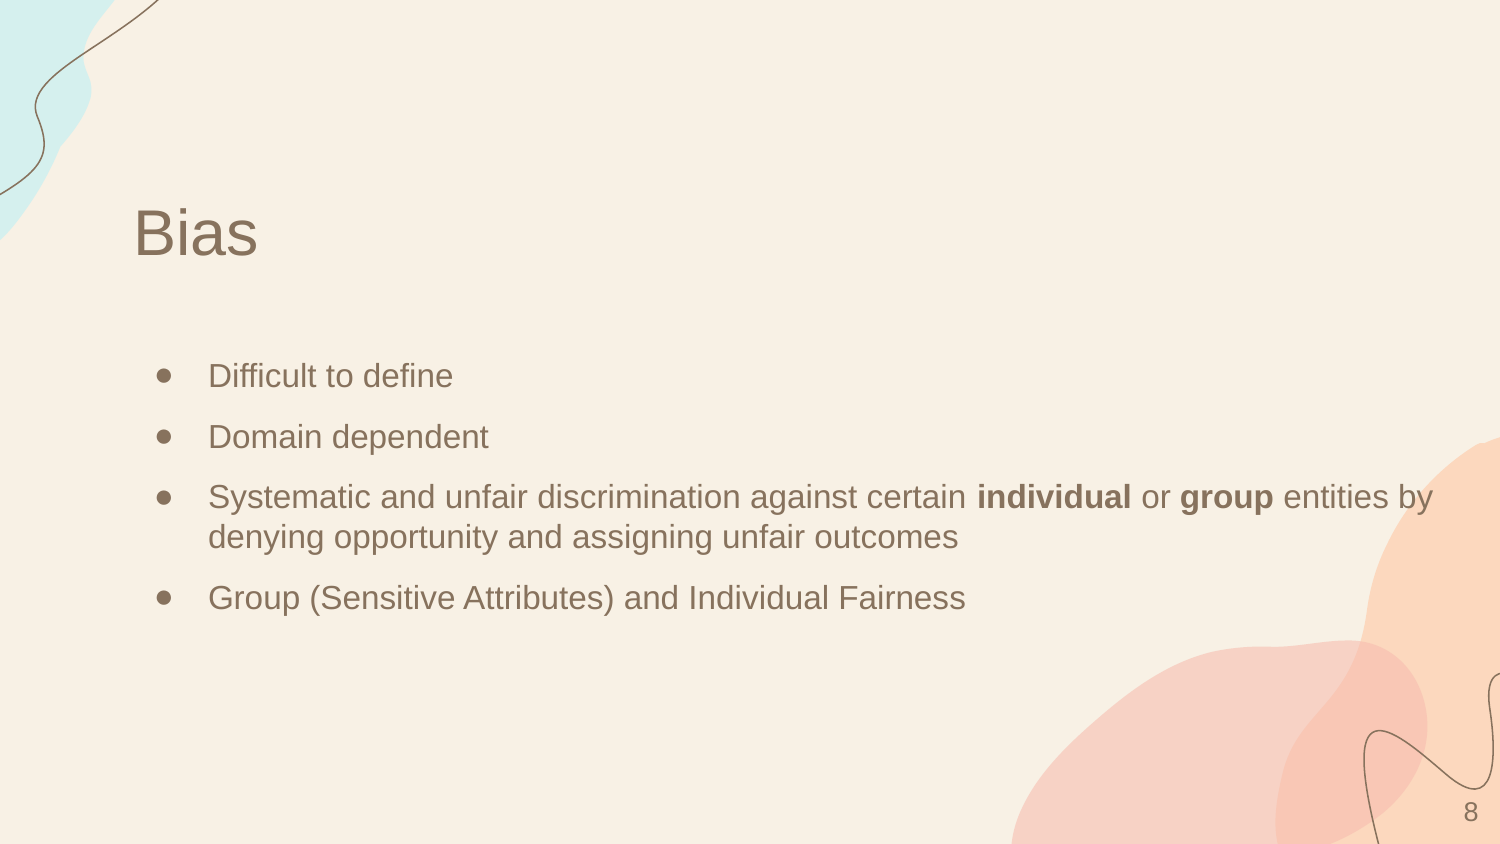

# Bias
Difficult to define
Domain dependent
Systematic and unfair discrimination against certain individual or group entities by denying opportunity and assigning unfair outcomes
Group (Sensitive Attributes) and Individual Fairness

8